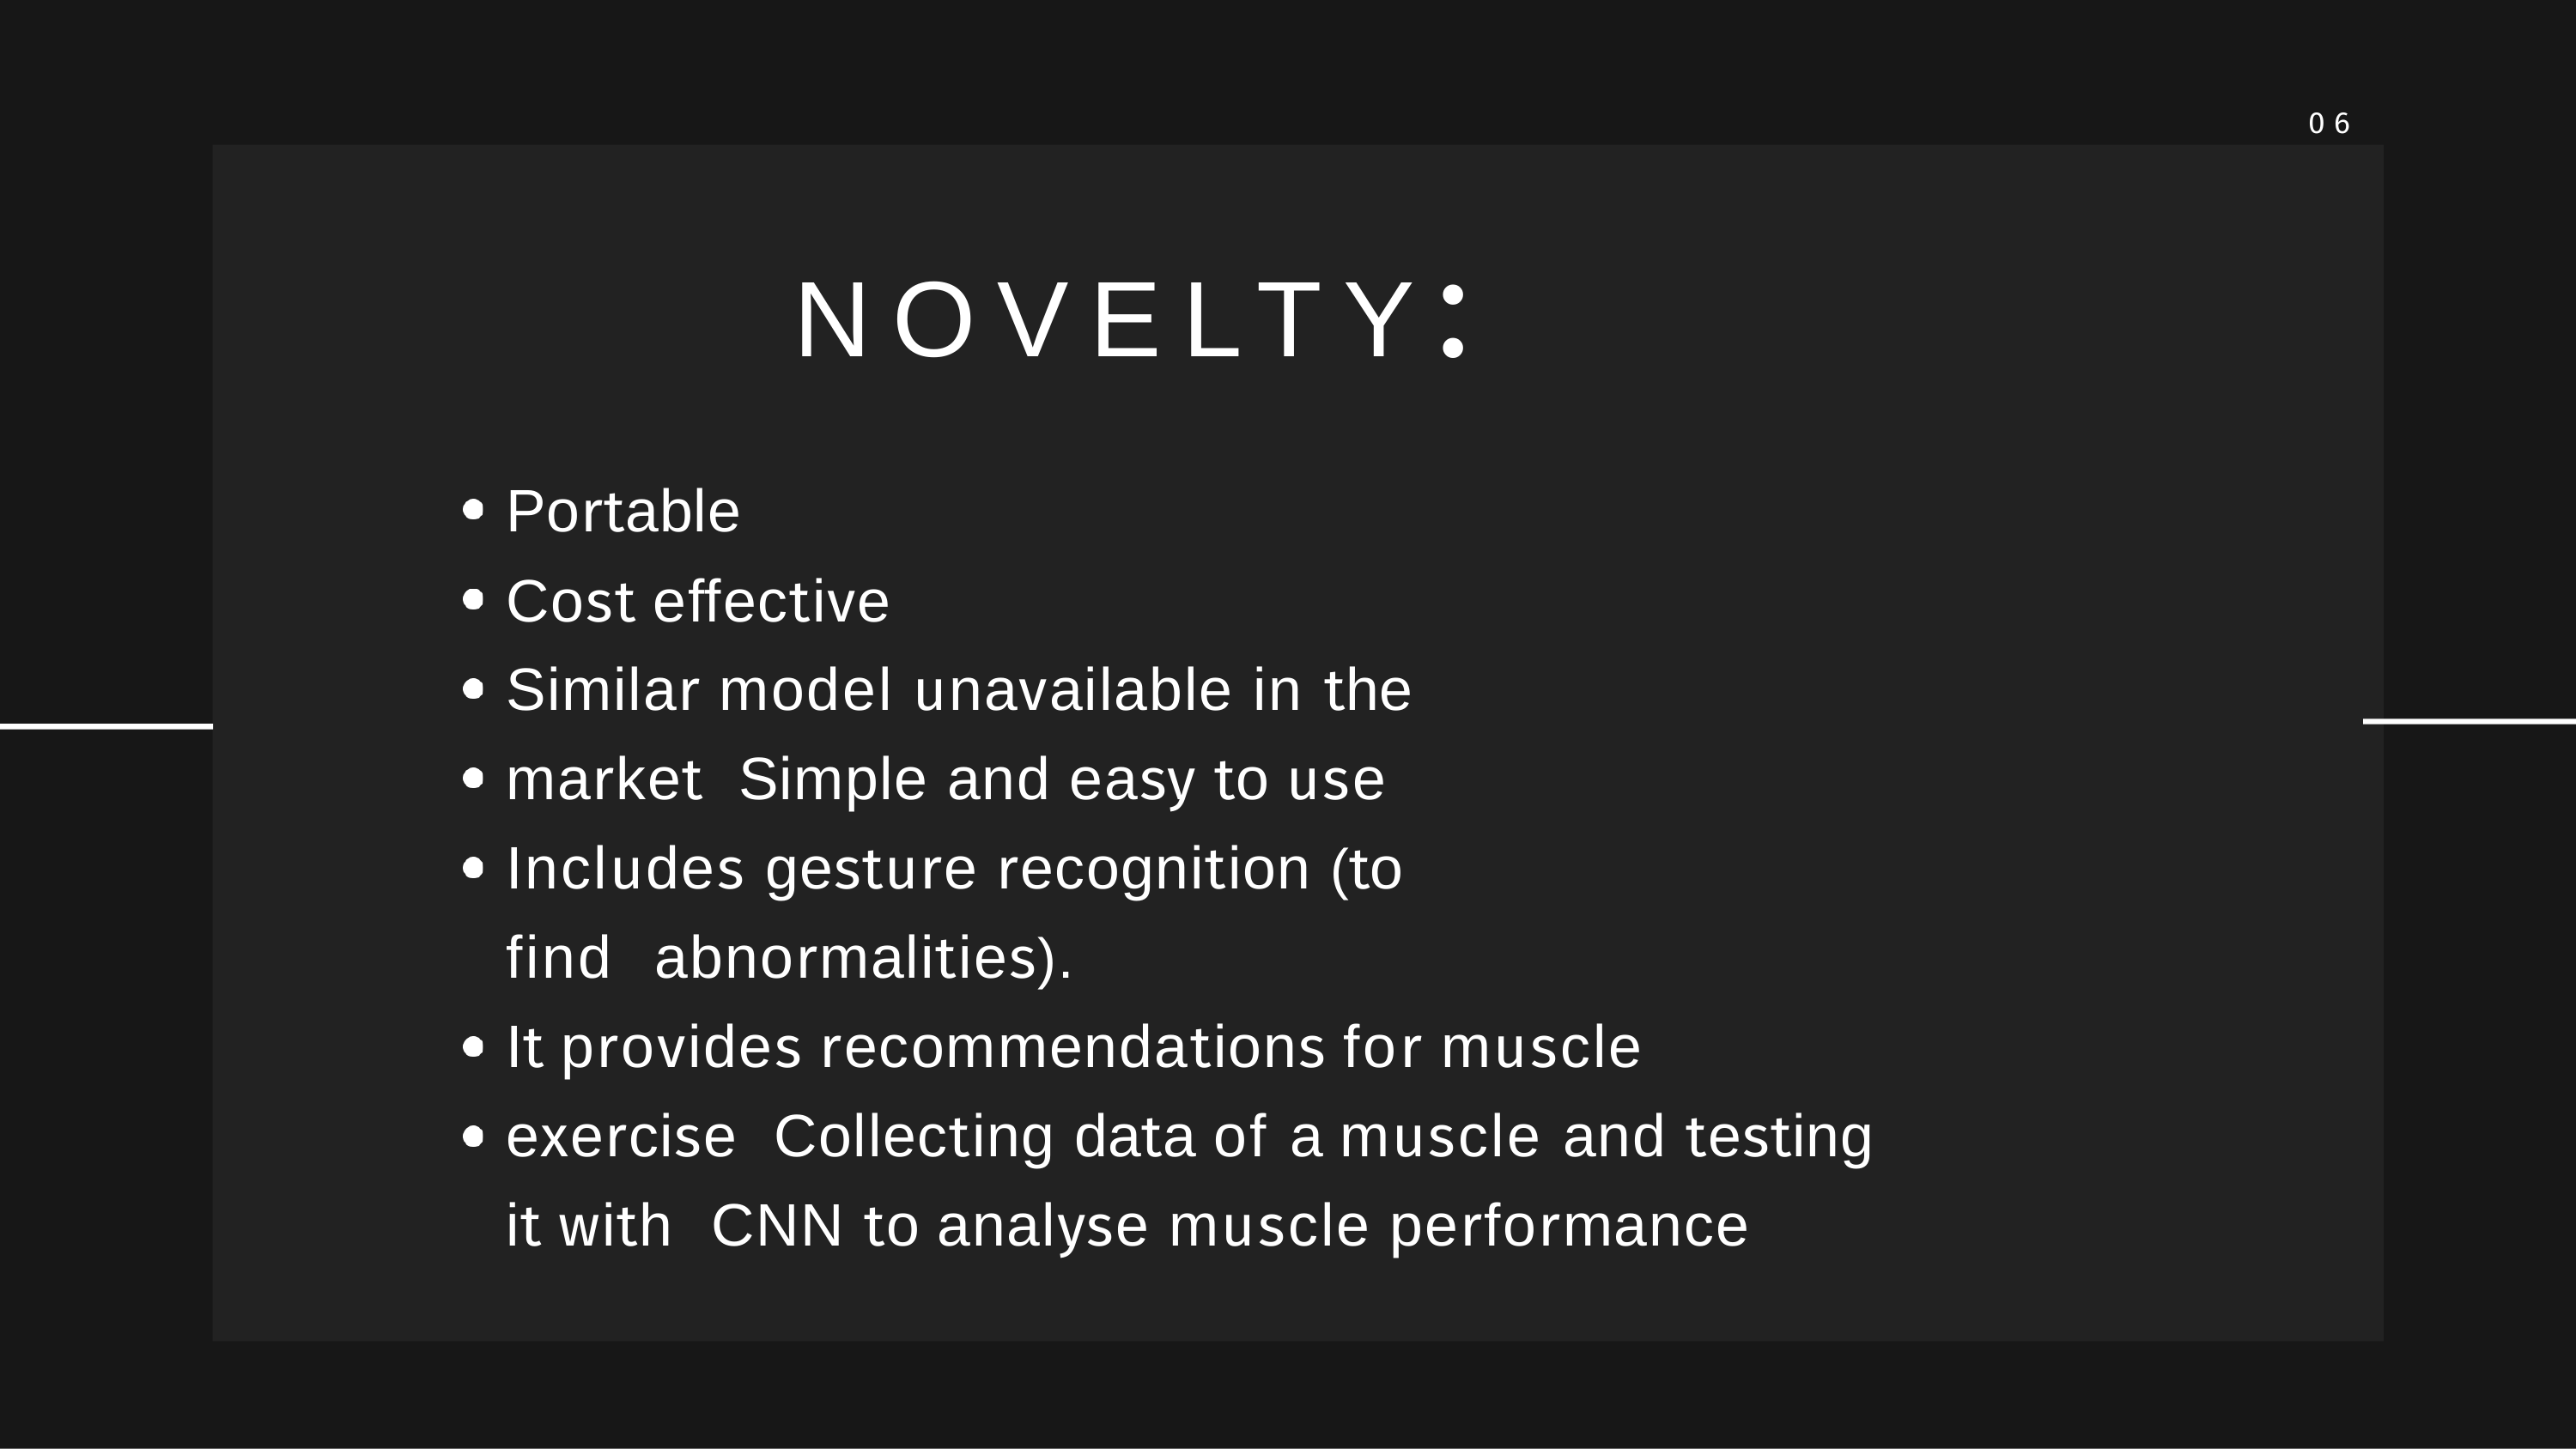

06

# NOVELTY:
Portable
Cost effective
Similar model unavailable in the market  Simple and easy to use
Includes gesture recognition (to find  abnormalities).
It provides recommendations for muscle exercise  Collecting data of a muscle and testing it with  CNN to analyse muscle performance